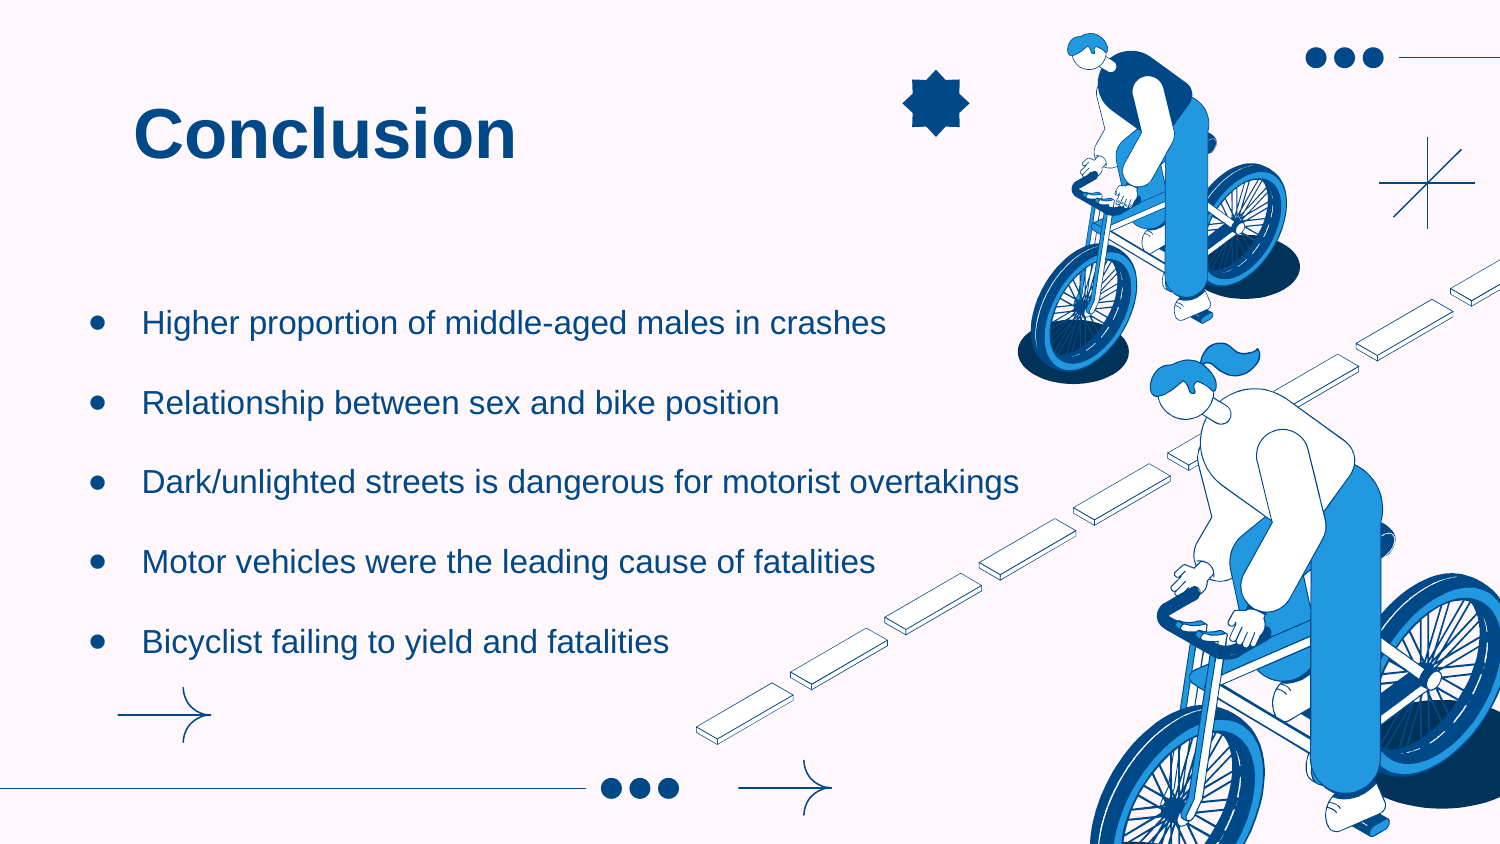

# Conclusion

Higher proportion of middle-aged males in crashes
Relationship between sex and bike position
Dark/unlighted streets is dangerous for motorist overtakings
Motor vehicles were the leading cause of fatalities
Bicyclist failing to yield and fatalities